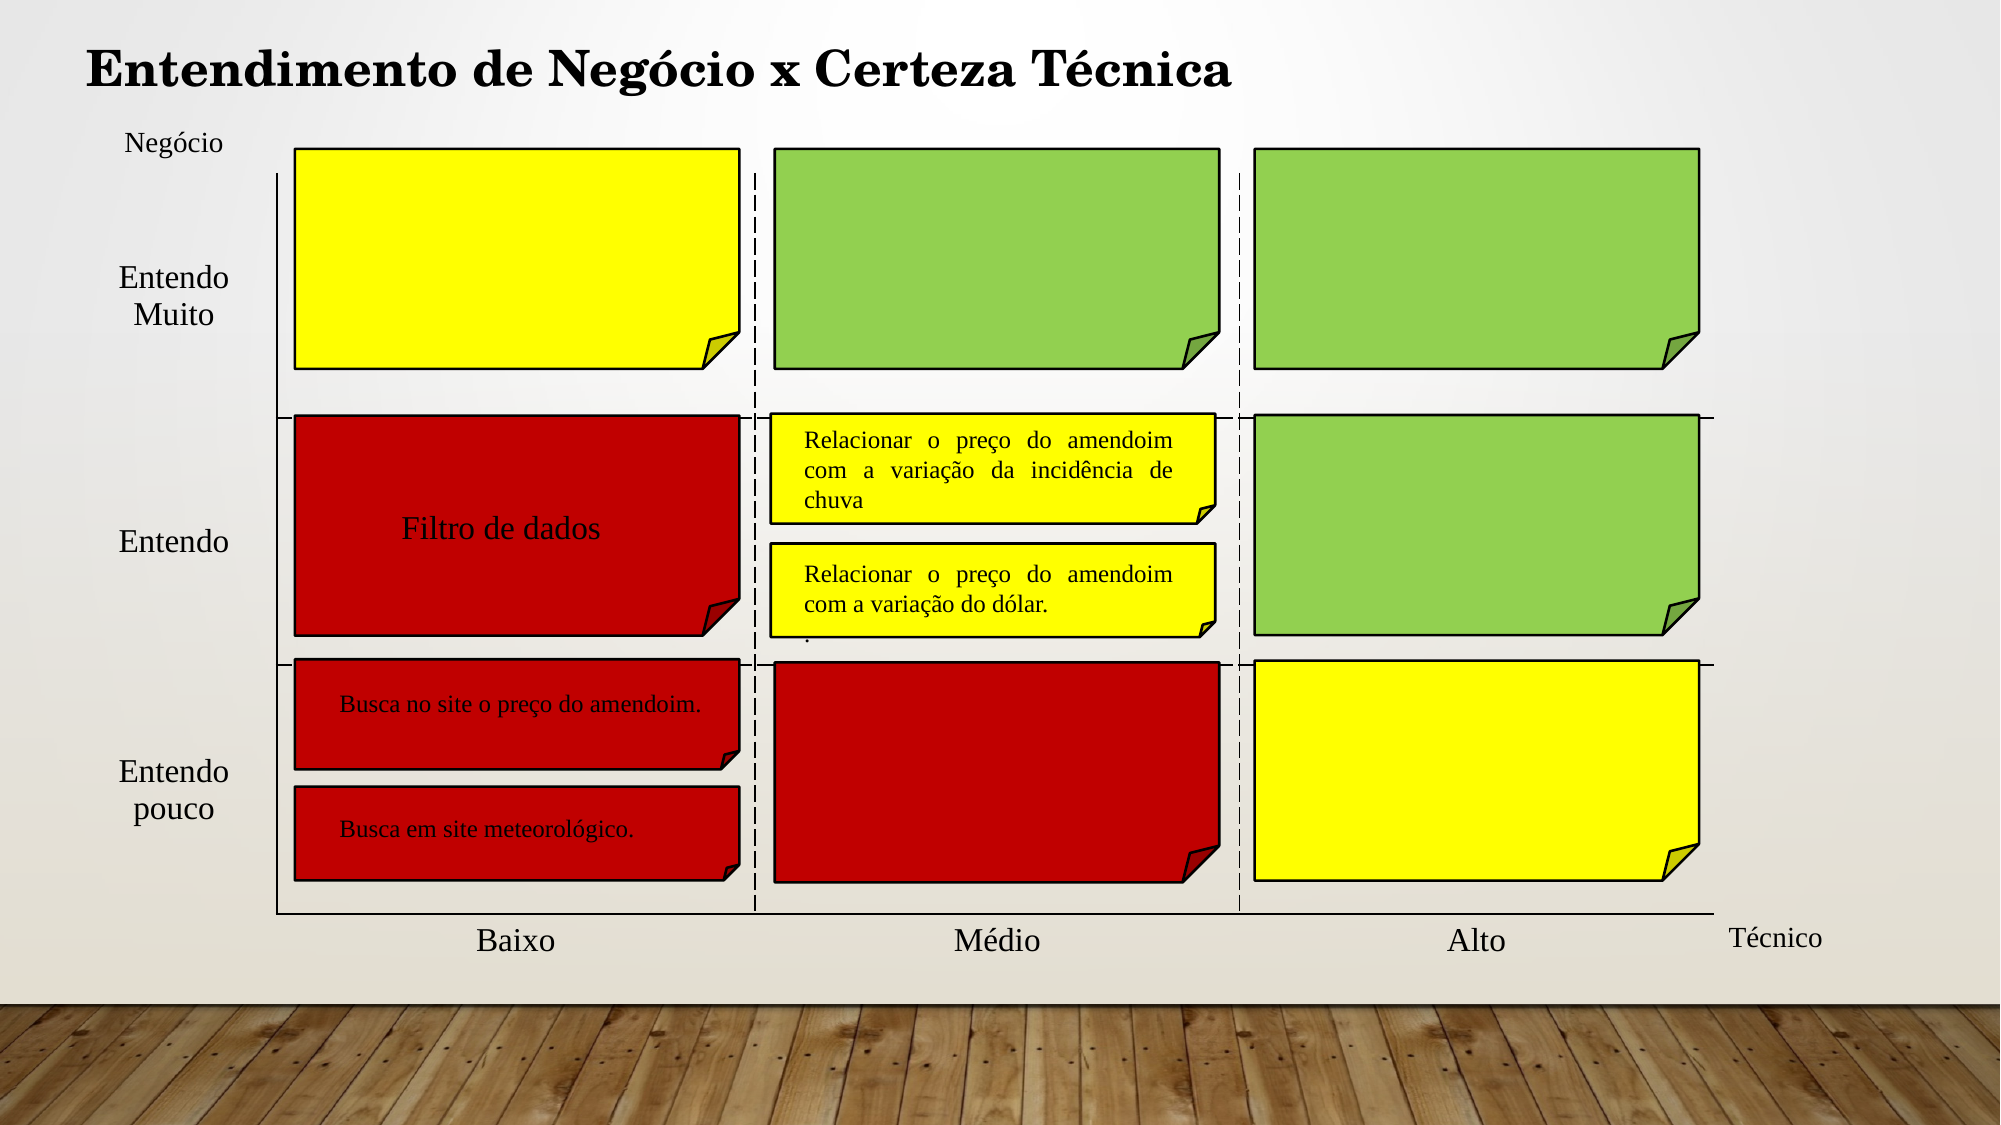

| Entendimento de Negócio x Certeza Técnica |  |  |  |  |
| --- | --- | --- | --- | --- |
| Negócio |  |  |  |  |
| Entendo Muito |  |  |  |  |
| Entendo |  |  |  |  |
| Entendo pouco |  |  |  |  |
|  | Baixo | Médio | Alto | Técnico |

Relacionar o preço do amendoim com a variação da incidência de chuva

Filtro de dados

Relacionar o preço do amendoim com a variação do dólar.
.

Busca no site o preço do amendoim.

Busca em site meteorológico.